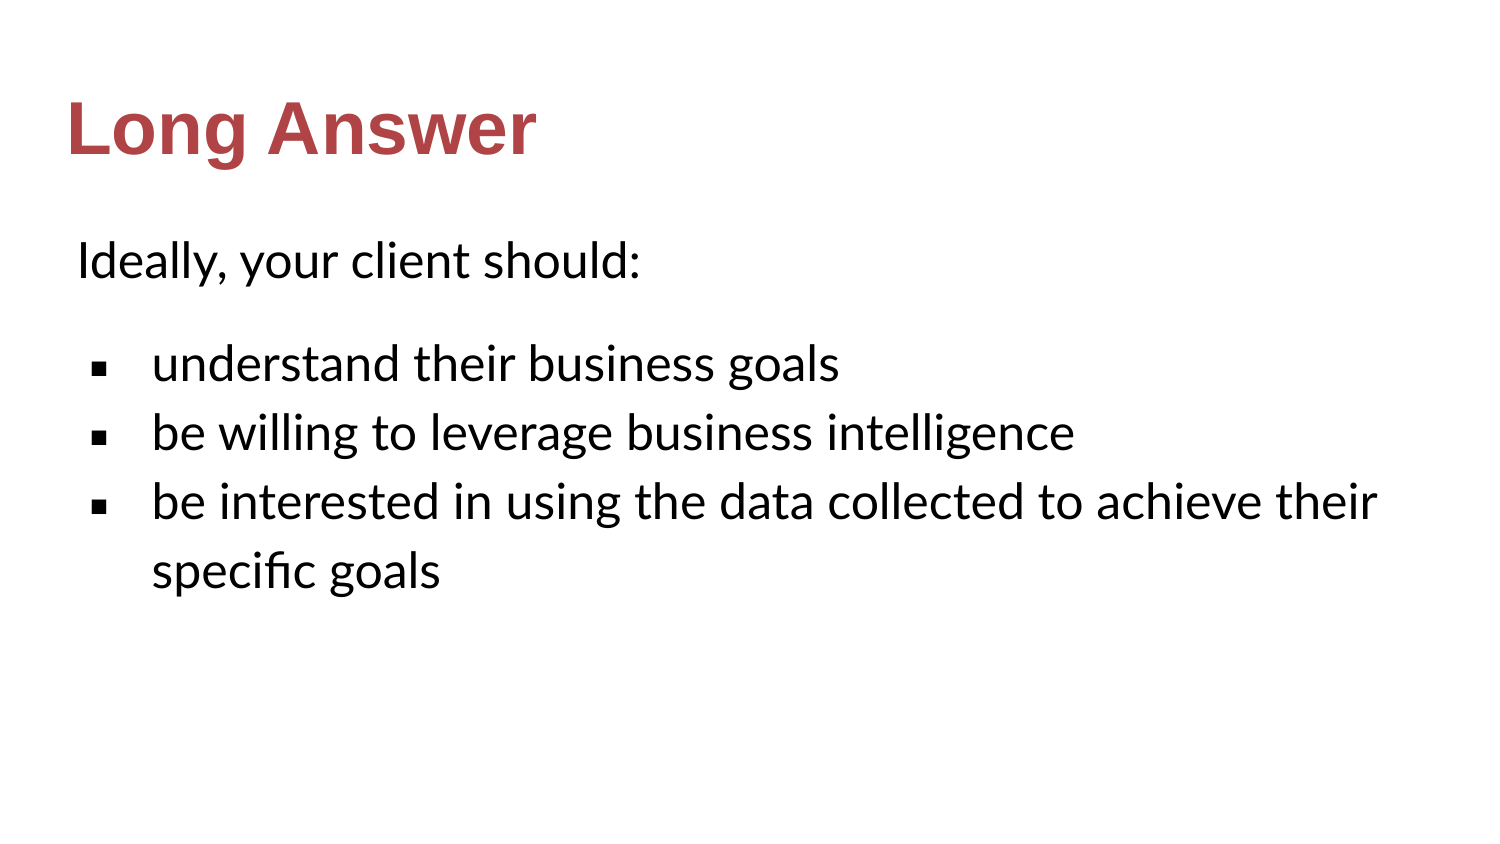

# Long Answer
Ideally, your client should:
understand their business goals
be willing to leverage business intelligence
be interested in using the data collected to achieve their specific goals